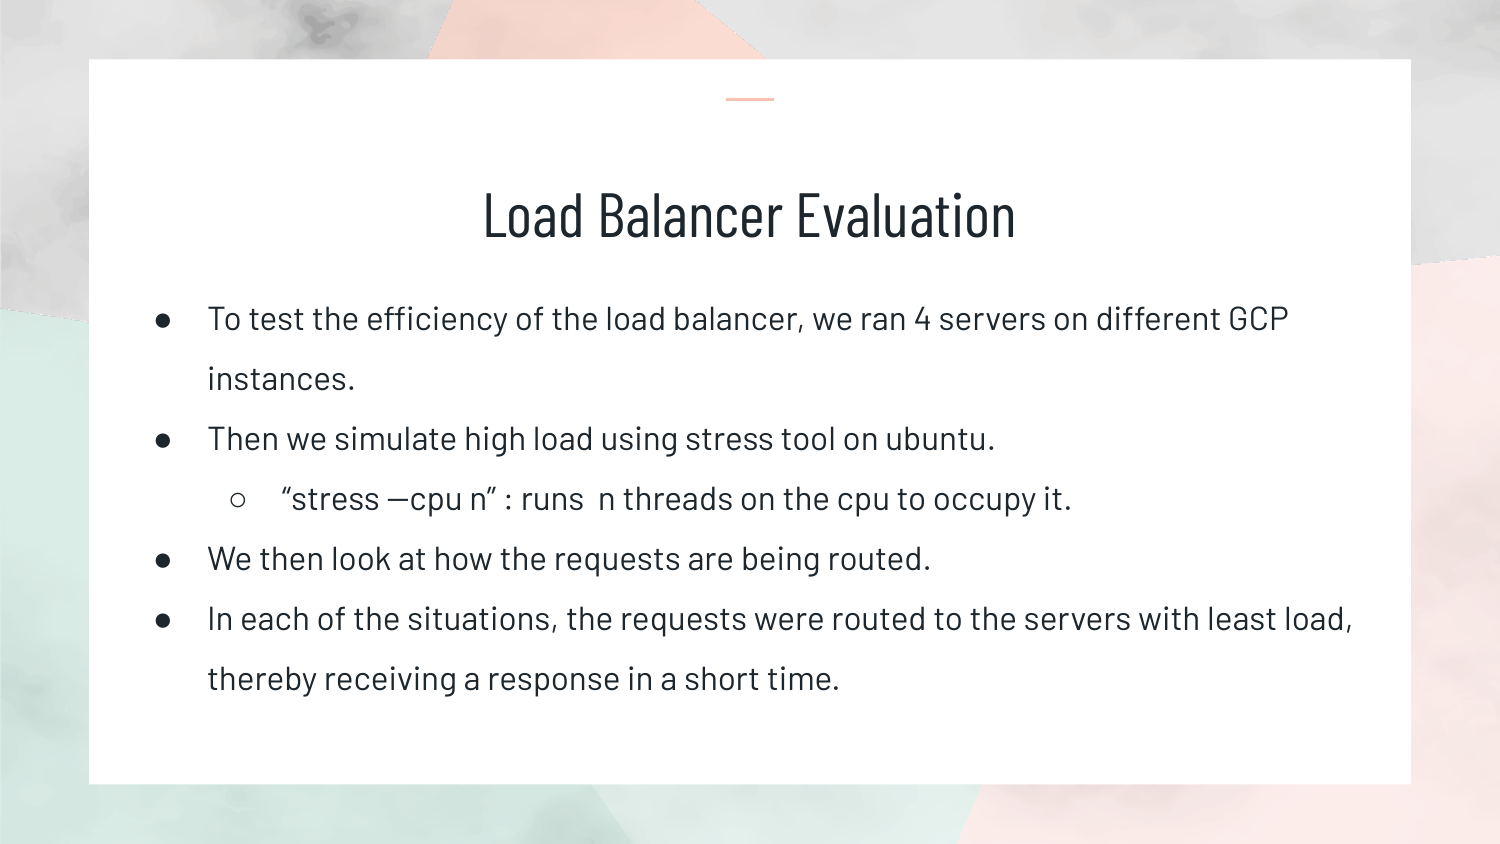

# Load Balancer Evaluation
To test the efficiency of the load balancer, we ran 4 servers on different GCP instances.
Then we simulate high load using stress tool on ubuntu.
“stress --cpu n” : runs  n threads on the cpu to occupy it.
We then look at how the requests are being routed.
In each of the situations, the requests were routed to the servers with least load, thereby receiving a response in a short time.